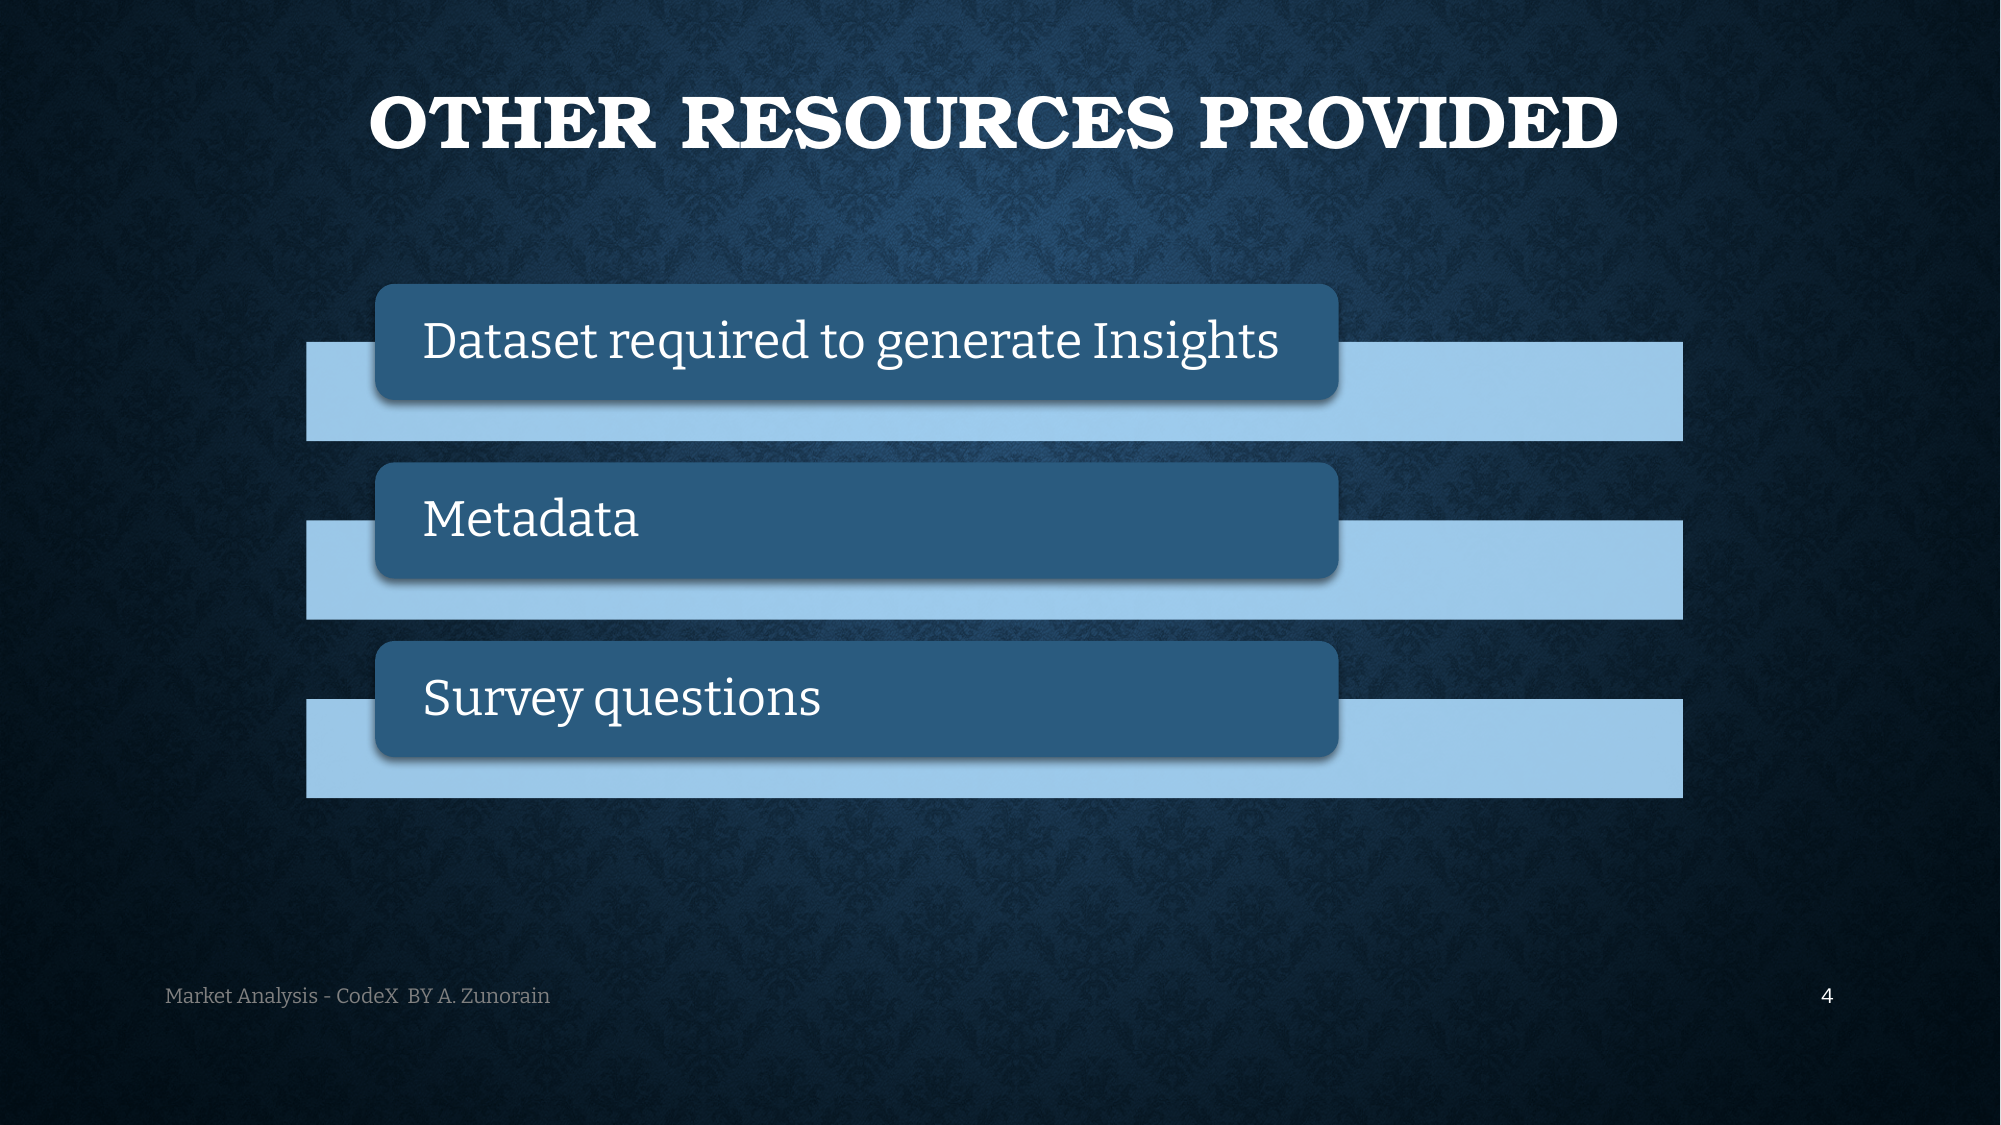

# Other resources provided
Dataset required to generate Insights
Metadata
Survey questions
Market Analysis - CodeX  BY A. Zunorain
4